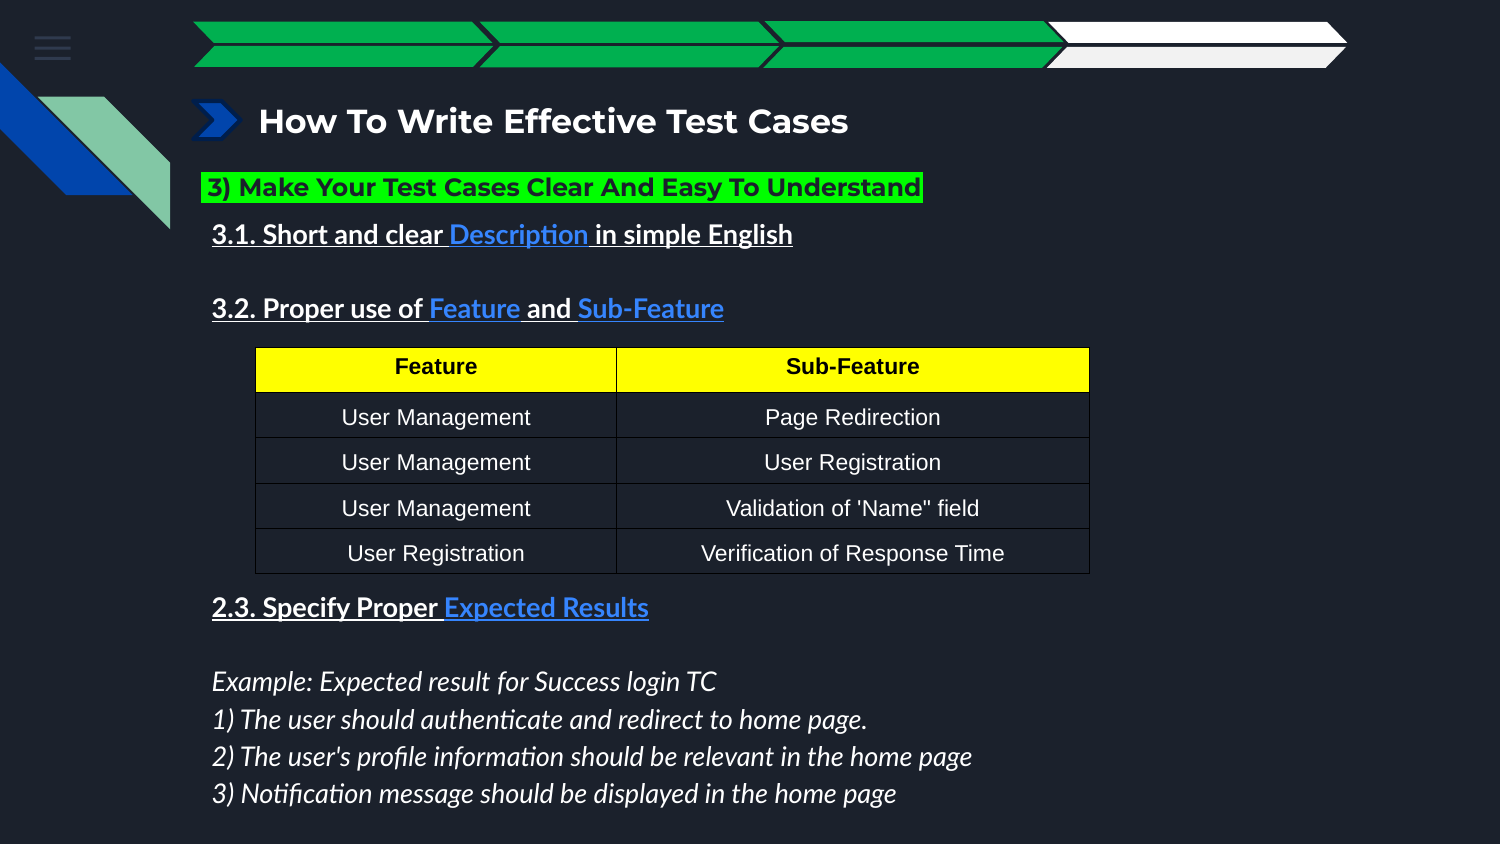

How To Write Effective Test Cases

# 3) Make Your Test Cases Clear And Easy To Understand
3.1. Short and clear Description in simple English

3.2. Proper use of Feature and Sub-Feature

2.3. Specify Proper Expected Results

Example: Expected result for Success login TC
1) The user should authenticate and redirect to home page.
2) The user's profile information should be relevant in the home page
3) Notification message should be displayed in the home page

| Feature | Sub-Feature |
| --- | --- |
| User Management | Page Redirection |
| User Management | User Registration |
| User Management | Validation of 'Name" field |
| User Registration | Verification of Response Time |